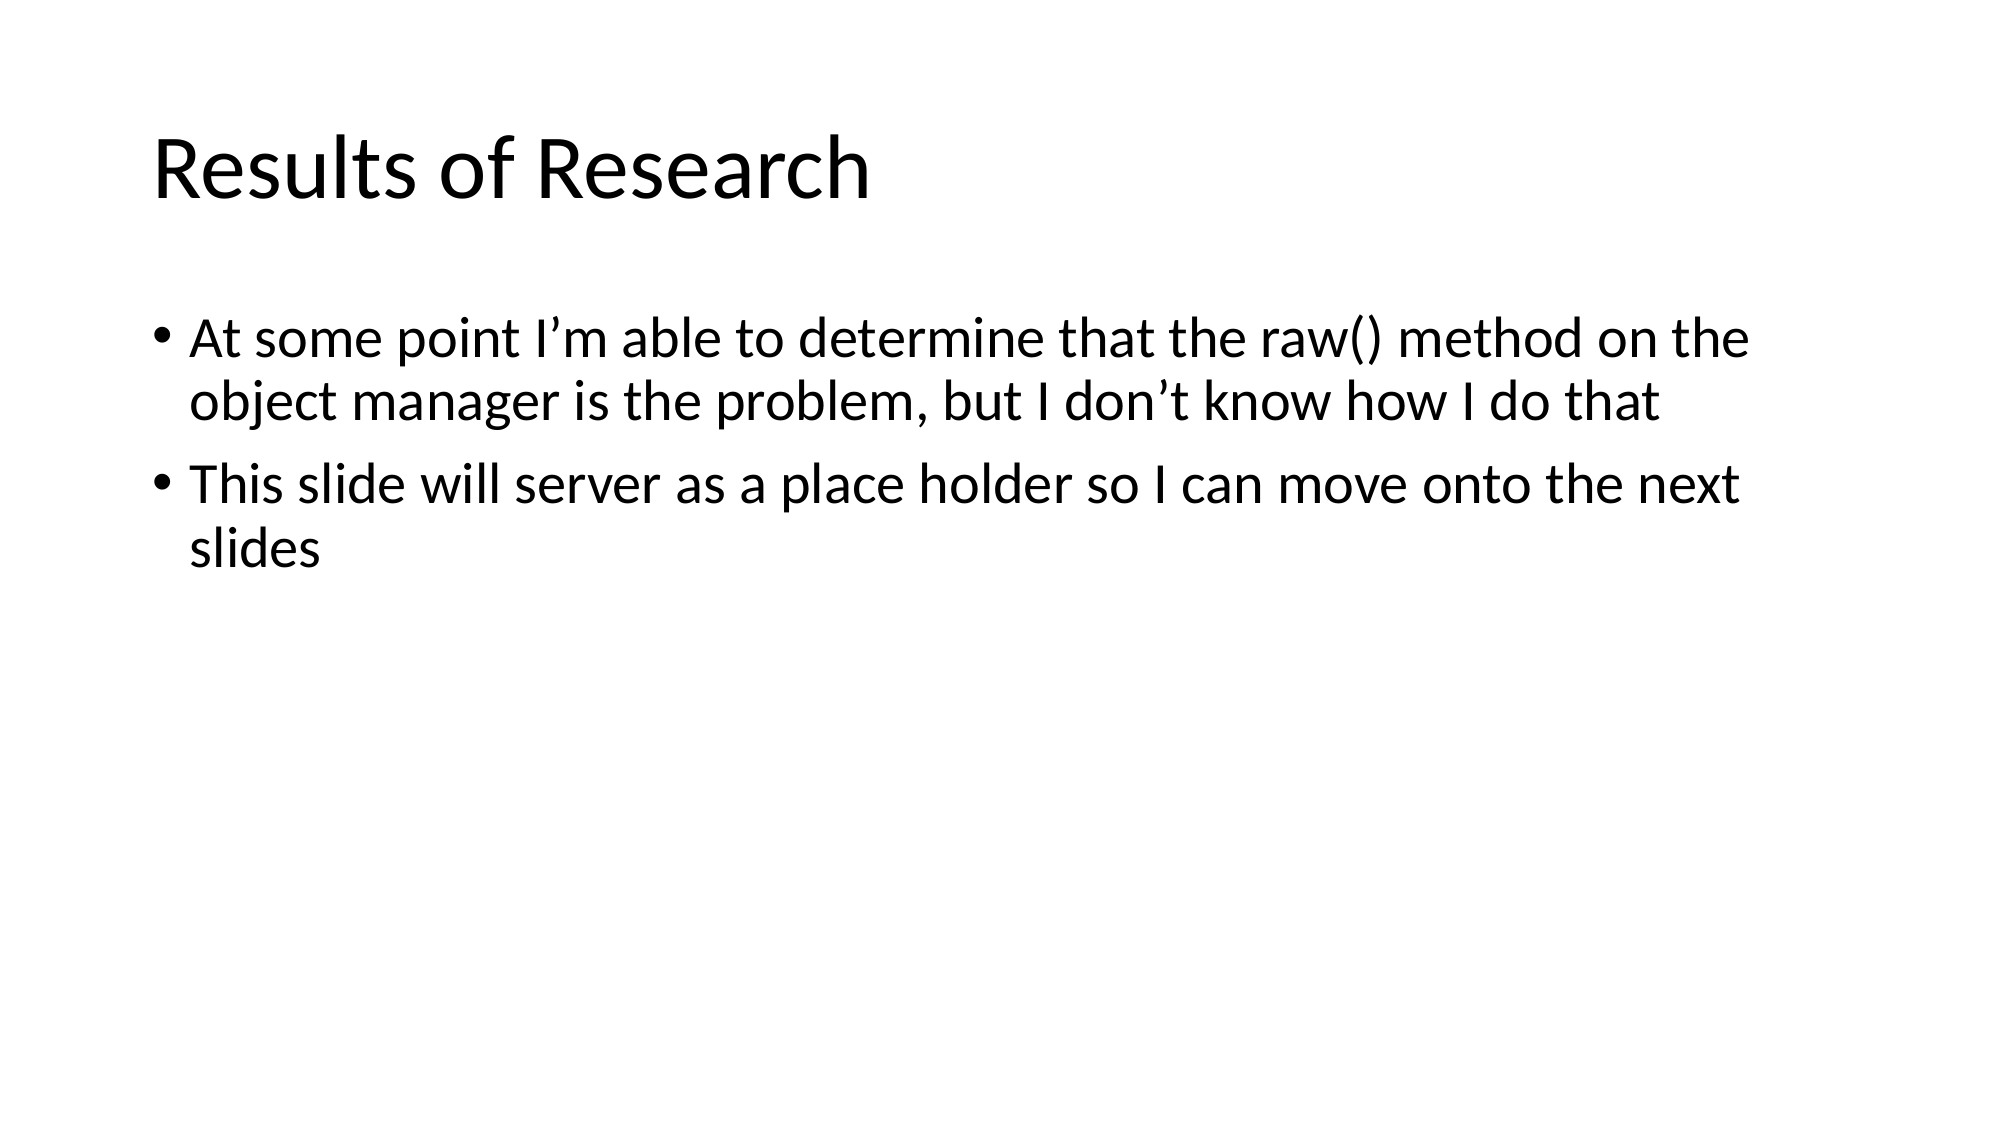

# Results of Research
At some point I’m able to determine that the raw() method on the object manager is the problem, but I don’t know how I do that
This slide will server as a place holder so I can move onto the next slides